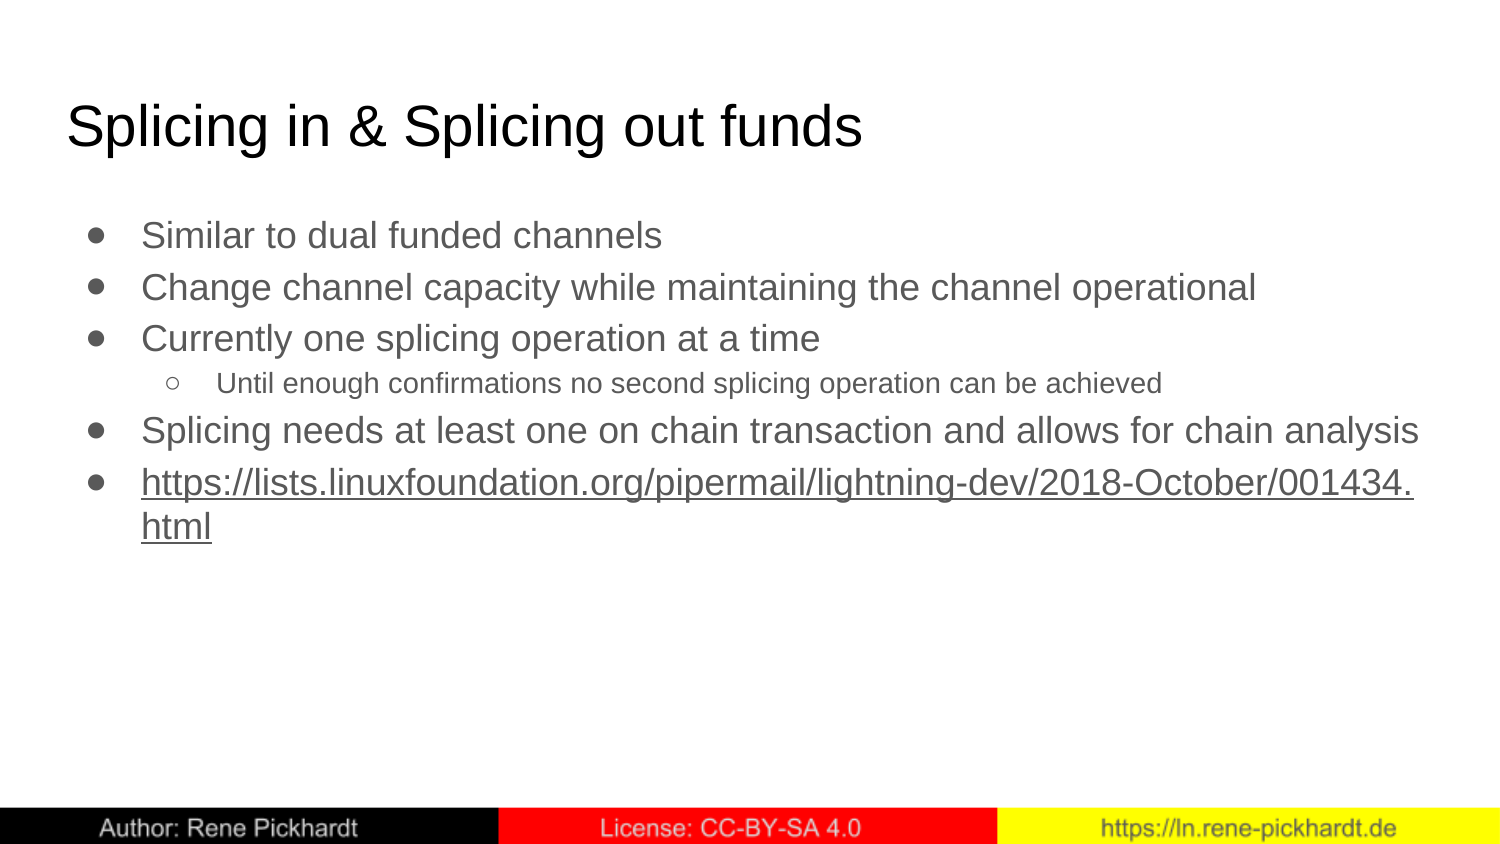

# Splicing in & Splicing out funds
Similar to dual funded channels
Change channel capacity while maintaining the channel operational
Currently one splicing operation at a time
Until enough confirmations no second splicing operation can be achieved
Splicing needs at least one on chain transaction and allows for chain analysis
https://lists.linuxfoundation.org/pipermail/lightning-dev/2018-October/001434.html